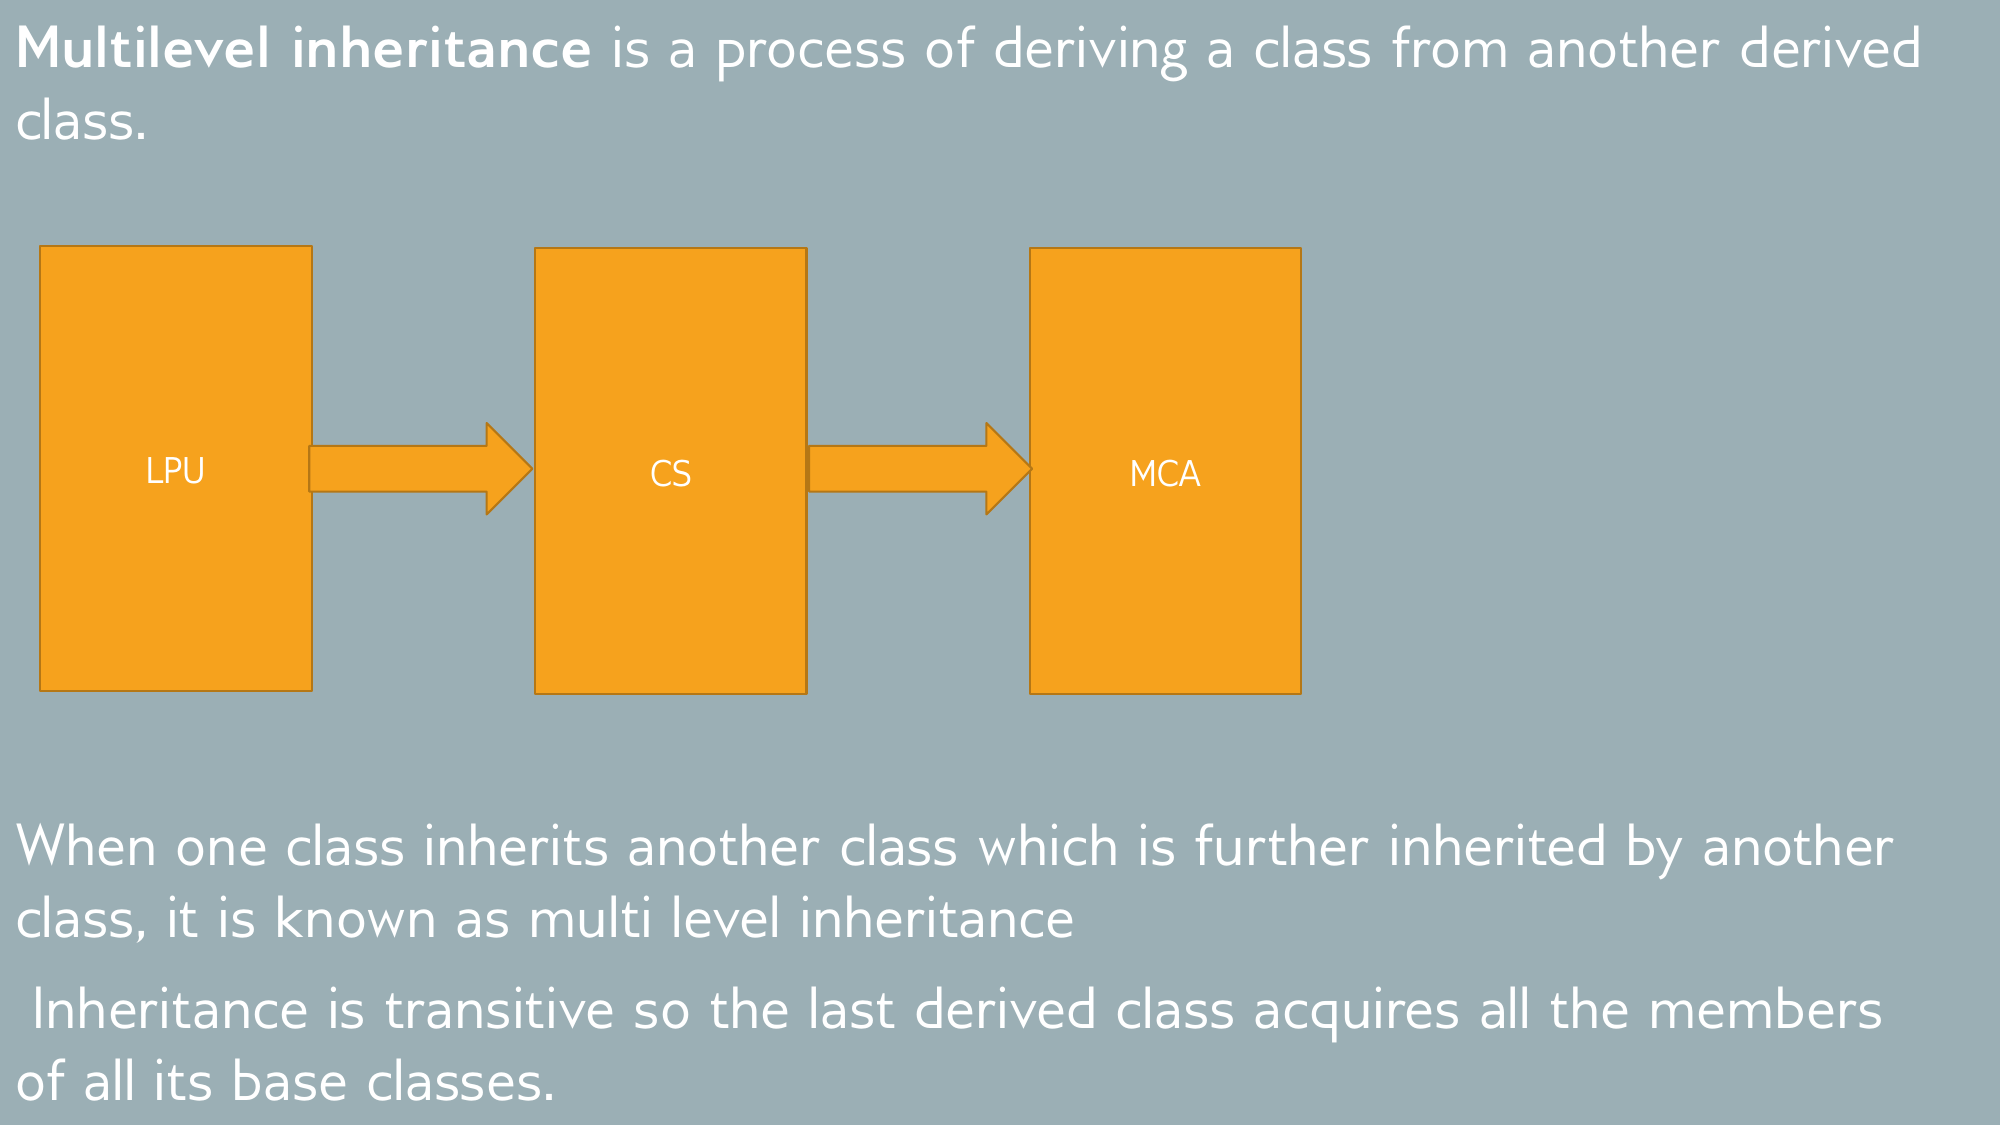

Multilevel inheritance is a process of deriving a class from another derived class.

When one class inherits another class which is further inherited by another class, it is known as multi level inheritance
 Inheritance is transitive so the last derived class acquires all the members of all its base classes.
LPU
CS
MCA